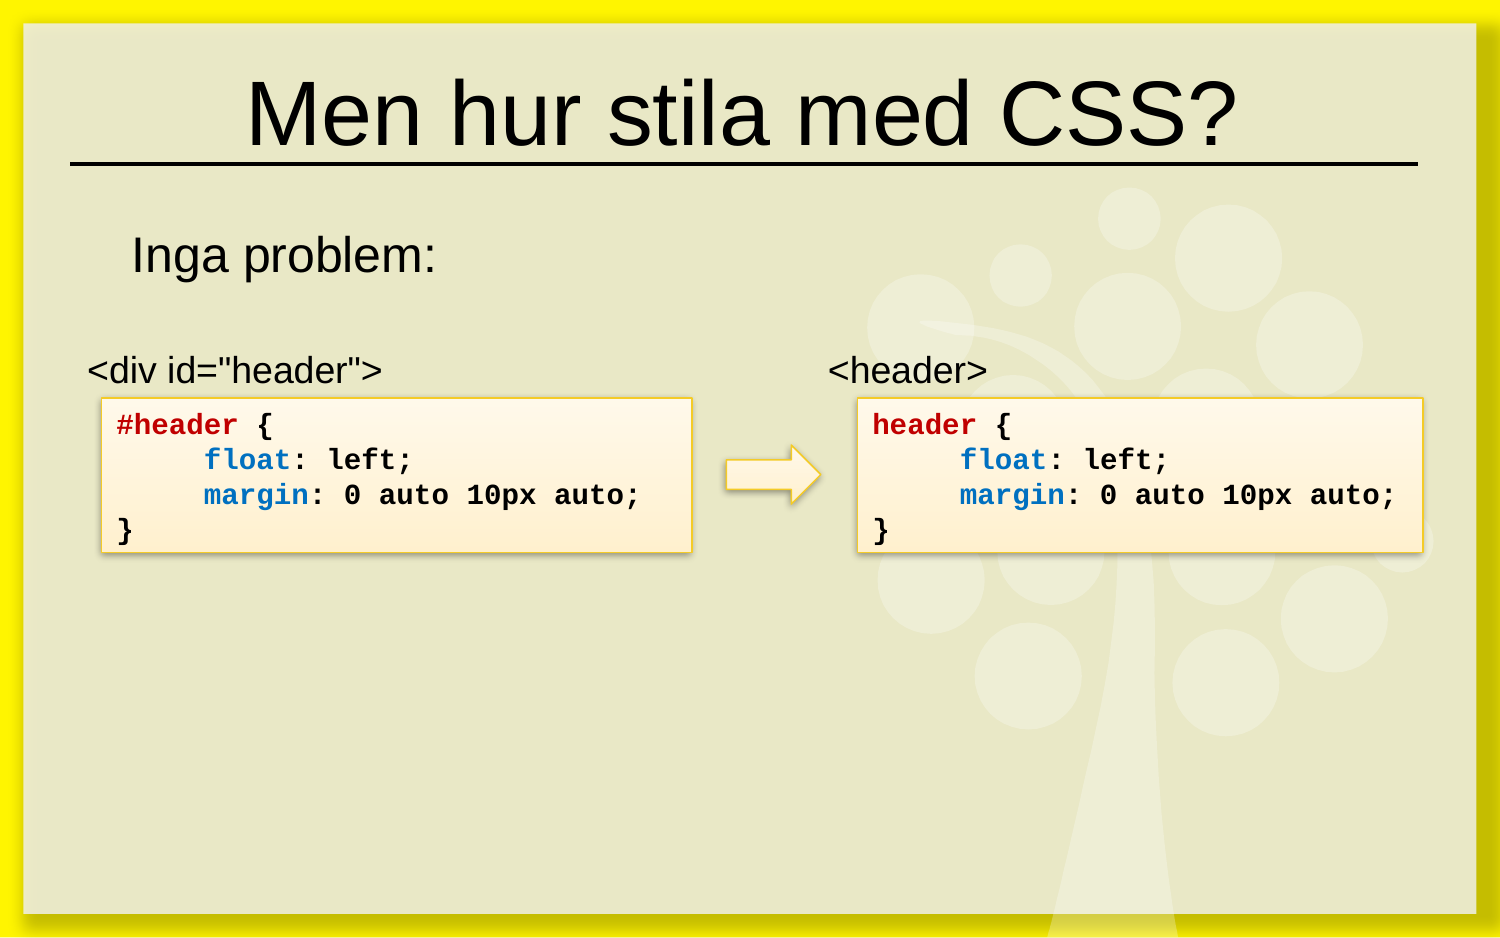

# Men hur stila med CSS?
Inga problem:

<div id="header">
<header>
#header {
     float: left;
     margin: 0 auto 10px auto;
}
header {
     float: left;
     margin: 0 auto 10px auto;
}